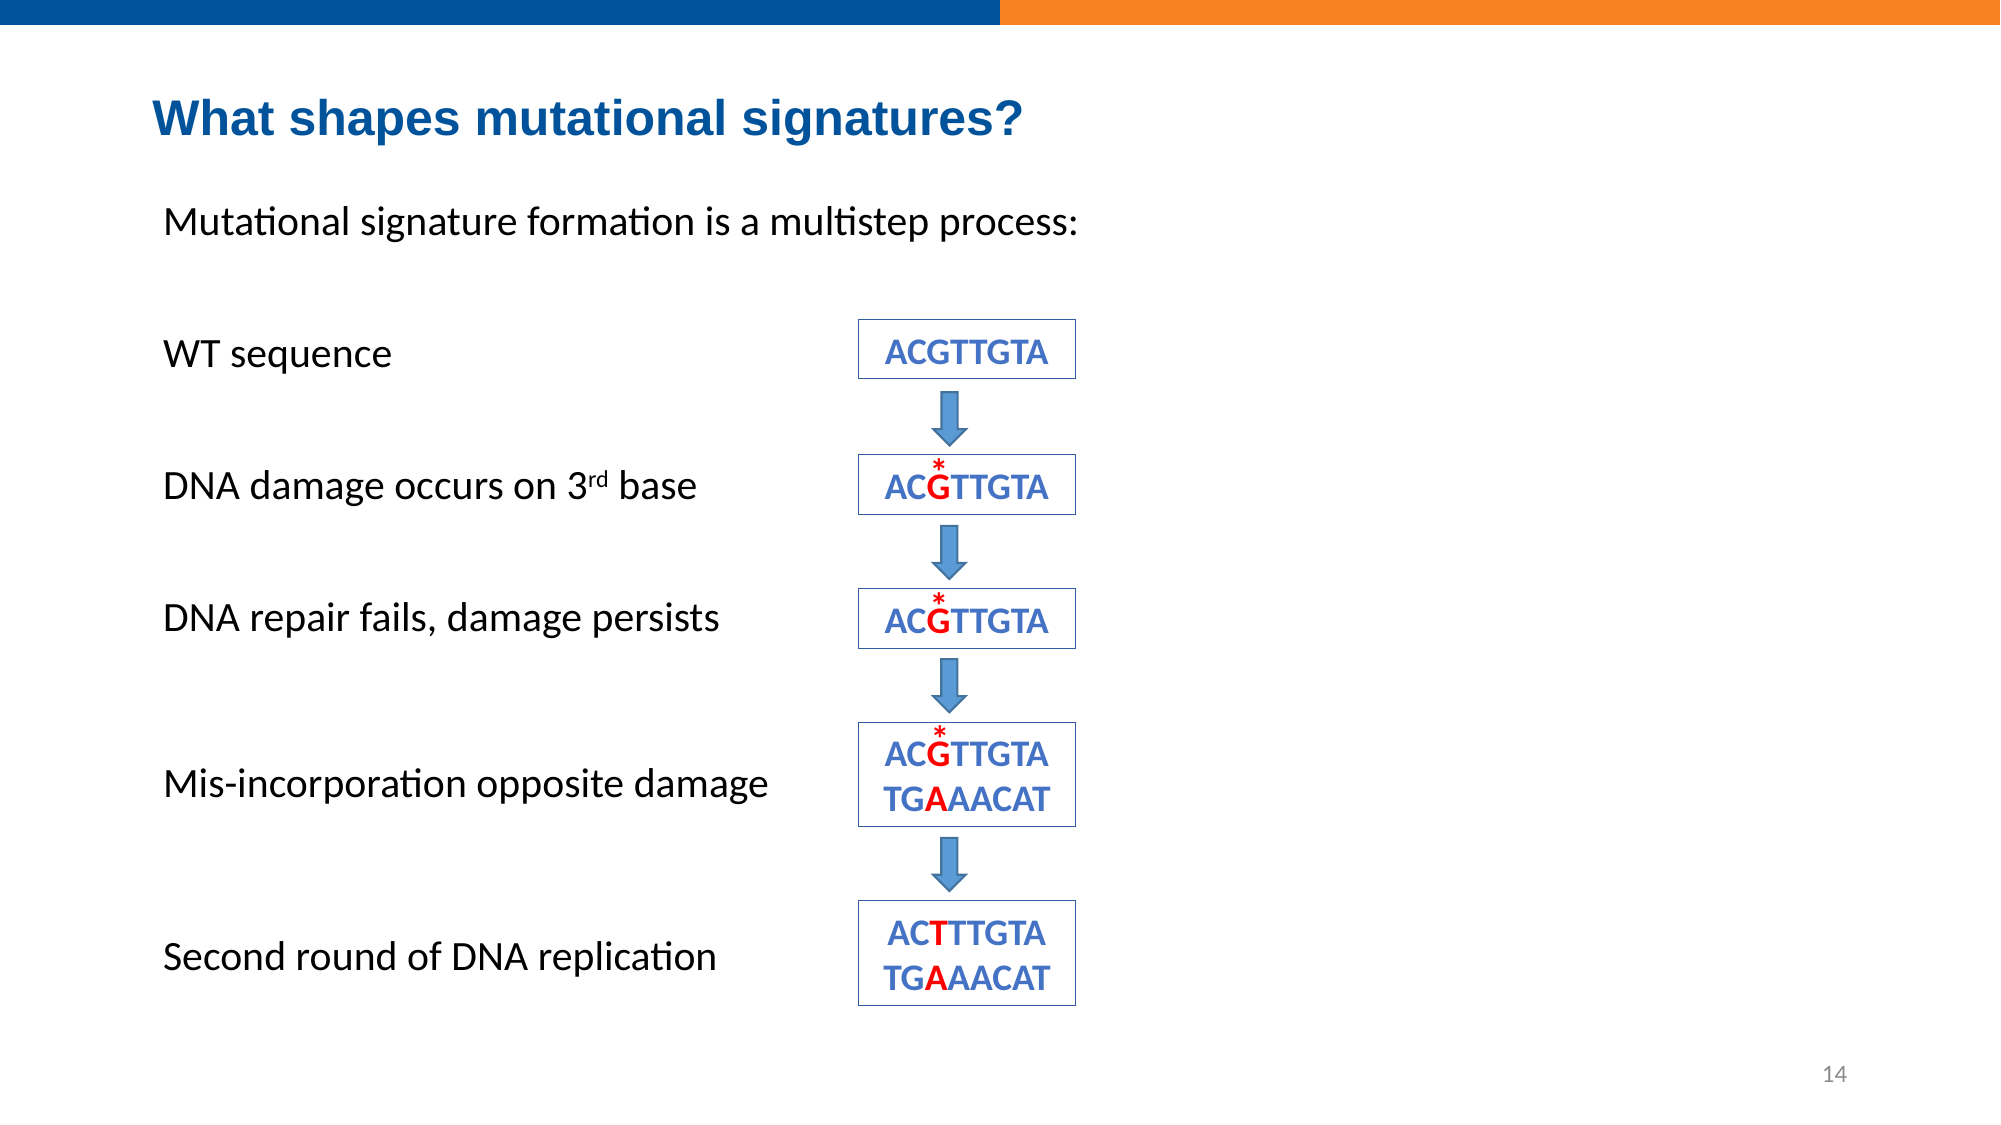

What shapes mutational signatures?
Mutational signature formation is a multistep process:

WT sequence

DNA damage occurs on 3rd base

DNA repair fails, damage persists

Mis-incorporation opposite damage

Second round of DNA replication
ACGTTGTA

*
ACGTTGTA

*
ACGTTGTA

*
ACGTTGTA
TGAAACAT

ACTTTGTA
TGAAACAT
14